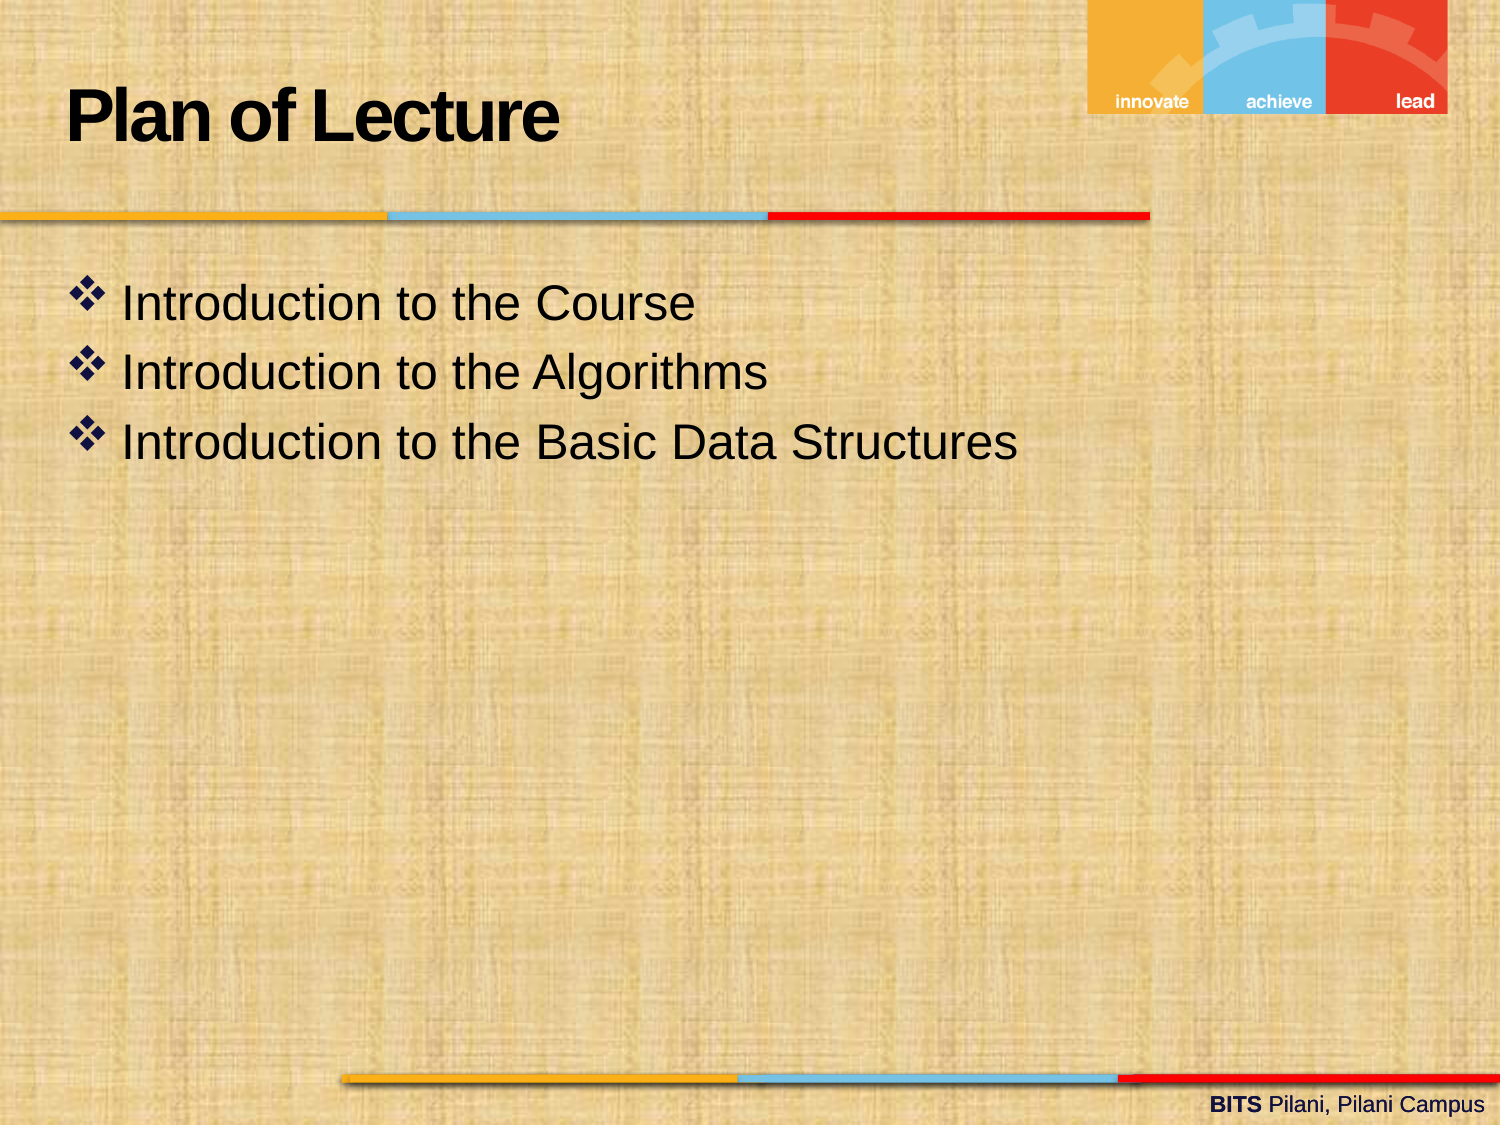

Plan of Lecture
Introduction to the Course
Introduction to the Algorithms
Introduction to the Basic Data Structures